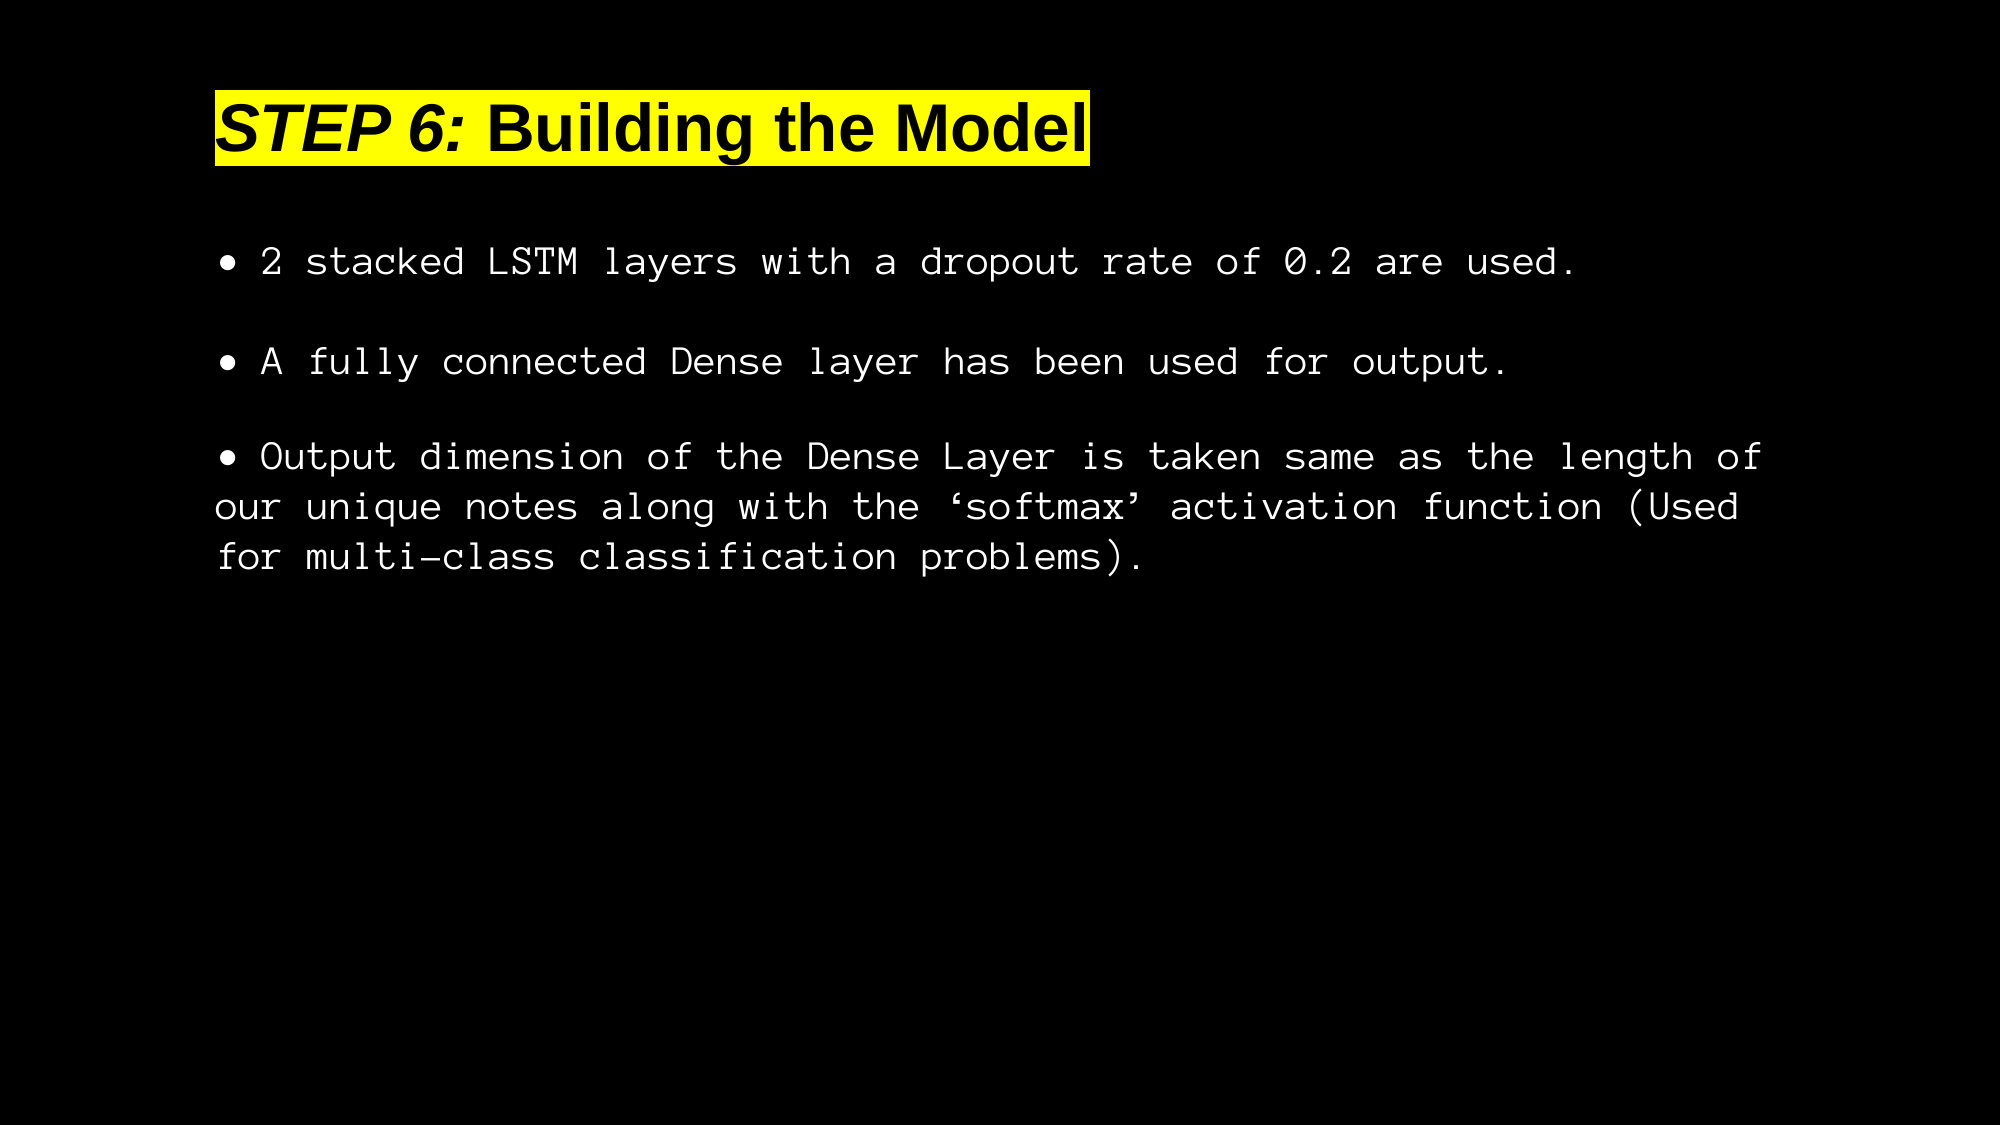

# STEP 6: Building the Model
• 2 stacked LSTM layers with a dropout rate of 0.2 are used.

• A fully connected Dense layer has been used for output.

• Output dimension of the Dense Layer is taken same as the length of our unique notes along with the ‘softmax’ activation function (Used for multi-class classification problems).